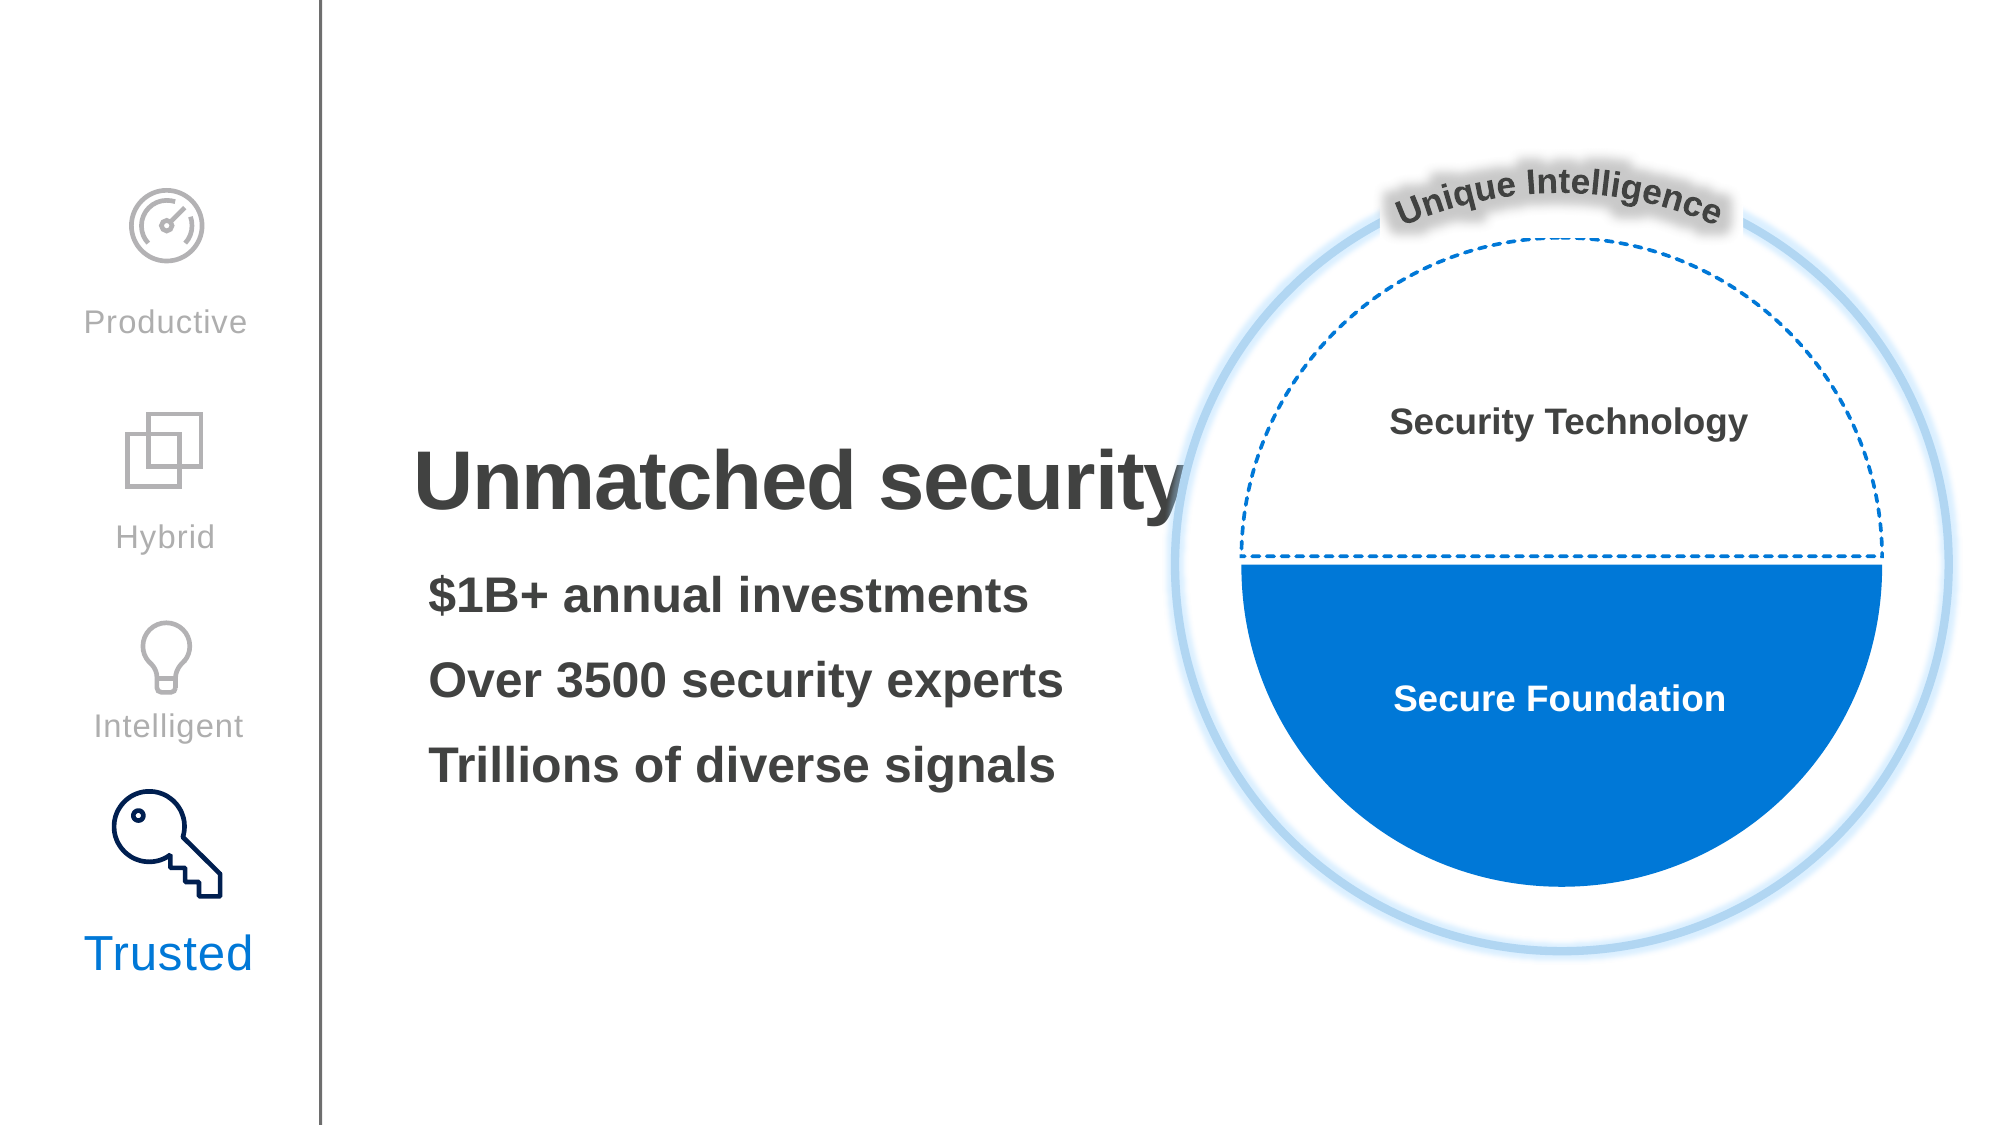

Unique Intelligence

Productive
Security Technology

Unmatched security
Hybrid
$1B+ annual investments
Over 3500 security experts
Trillions of diverse signals

Secure Foundation
Intelligent

Trusted